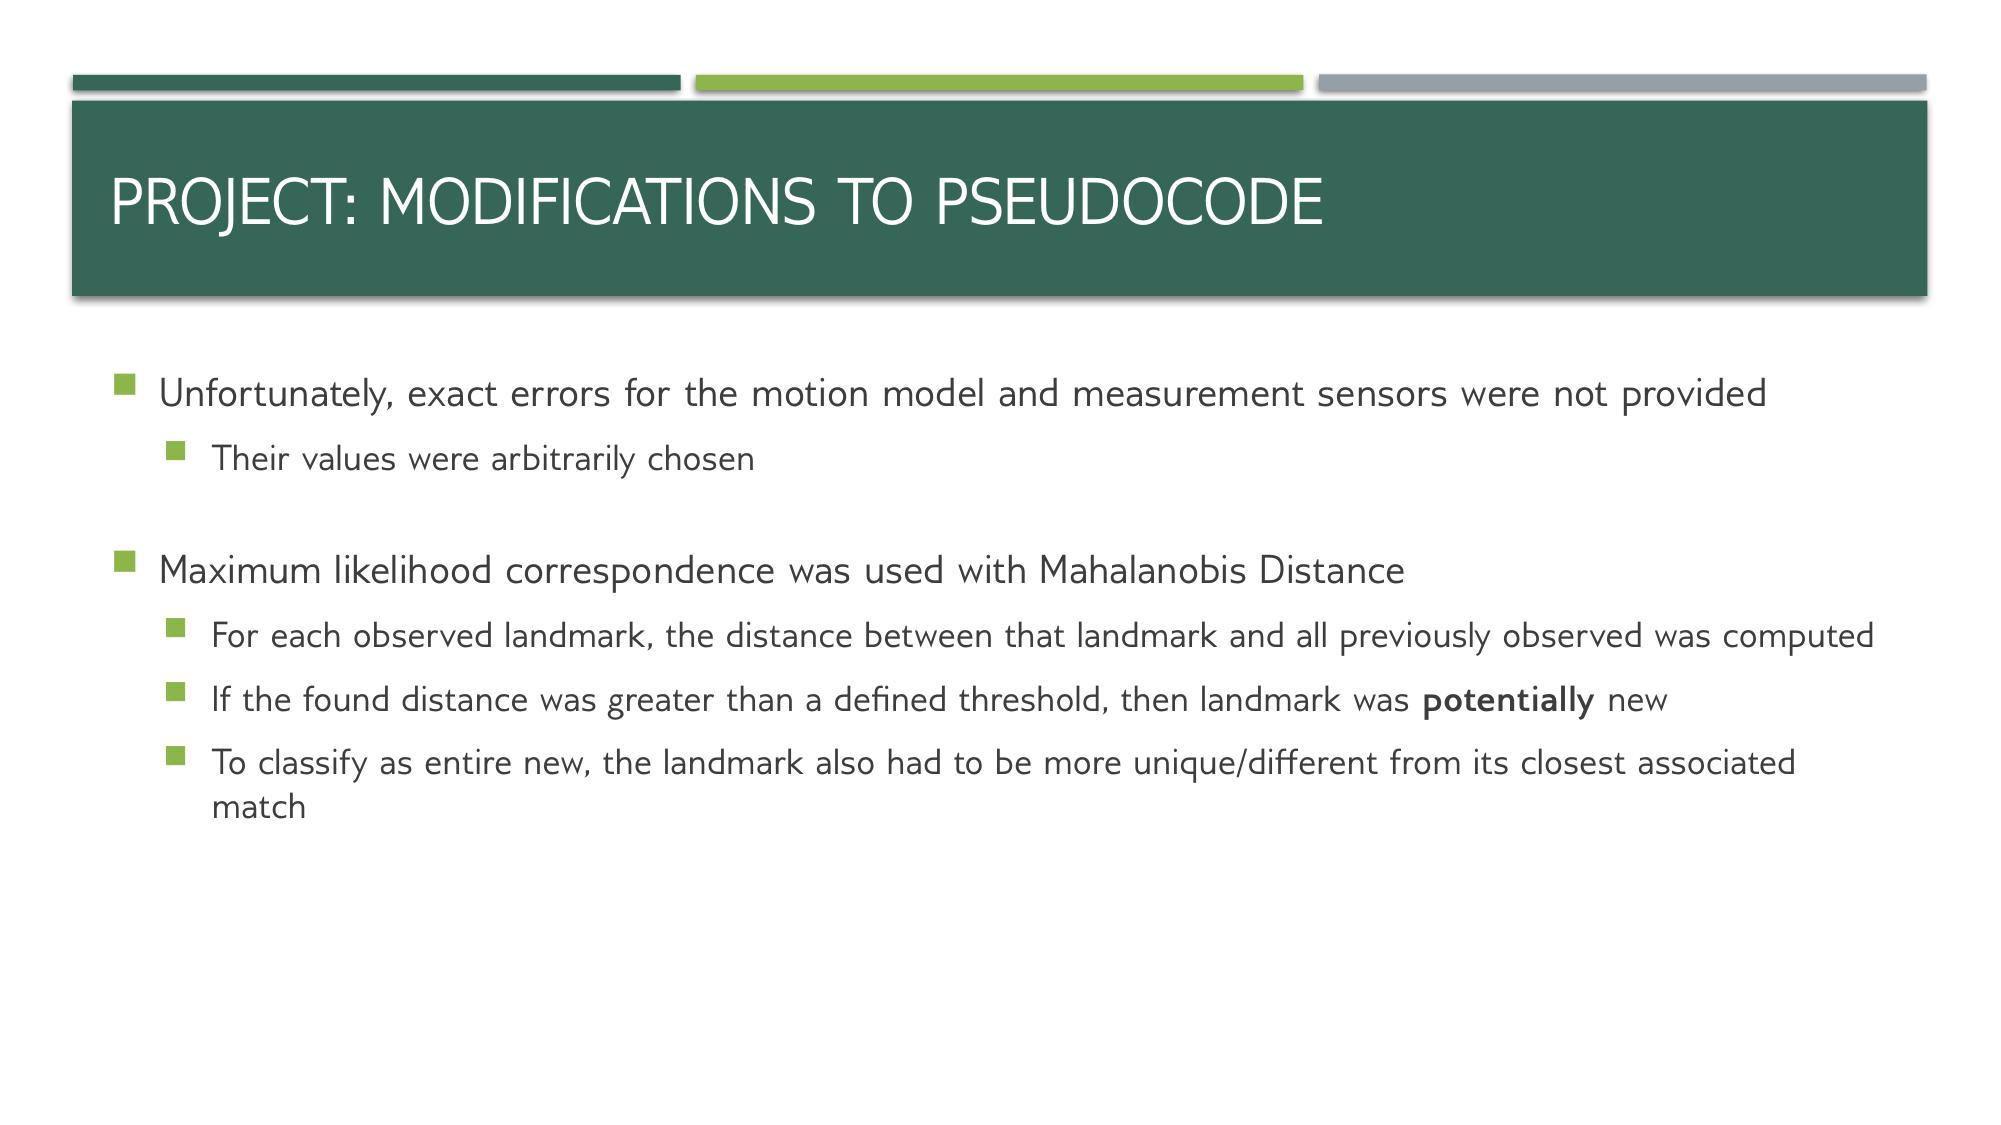

# PROJECT: MODIFICATIONS TO PSEUDOCODE
Unfortunately, exact errors for the motion model and measurement sensors were not provided
Their values were arbitrarily chosen
Maximum likelihood correspondence was used with Mahalanobis Distance
For each observed landmark, the distance between that landmark and all previously observed was computed
If the found distance was greater than a defined threshold, then landmark was potentially new
To classify as entire new, the landmark also had to be more unique/different from its closest associated match